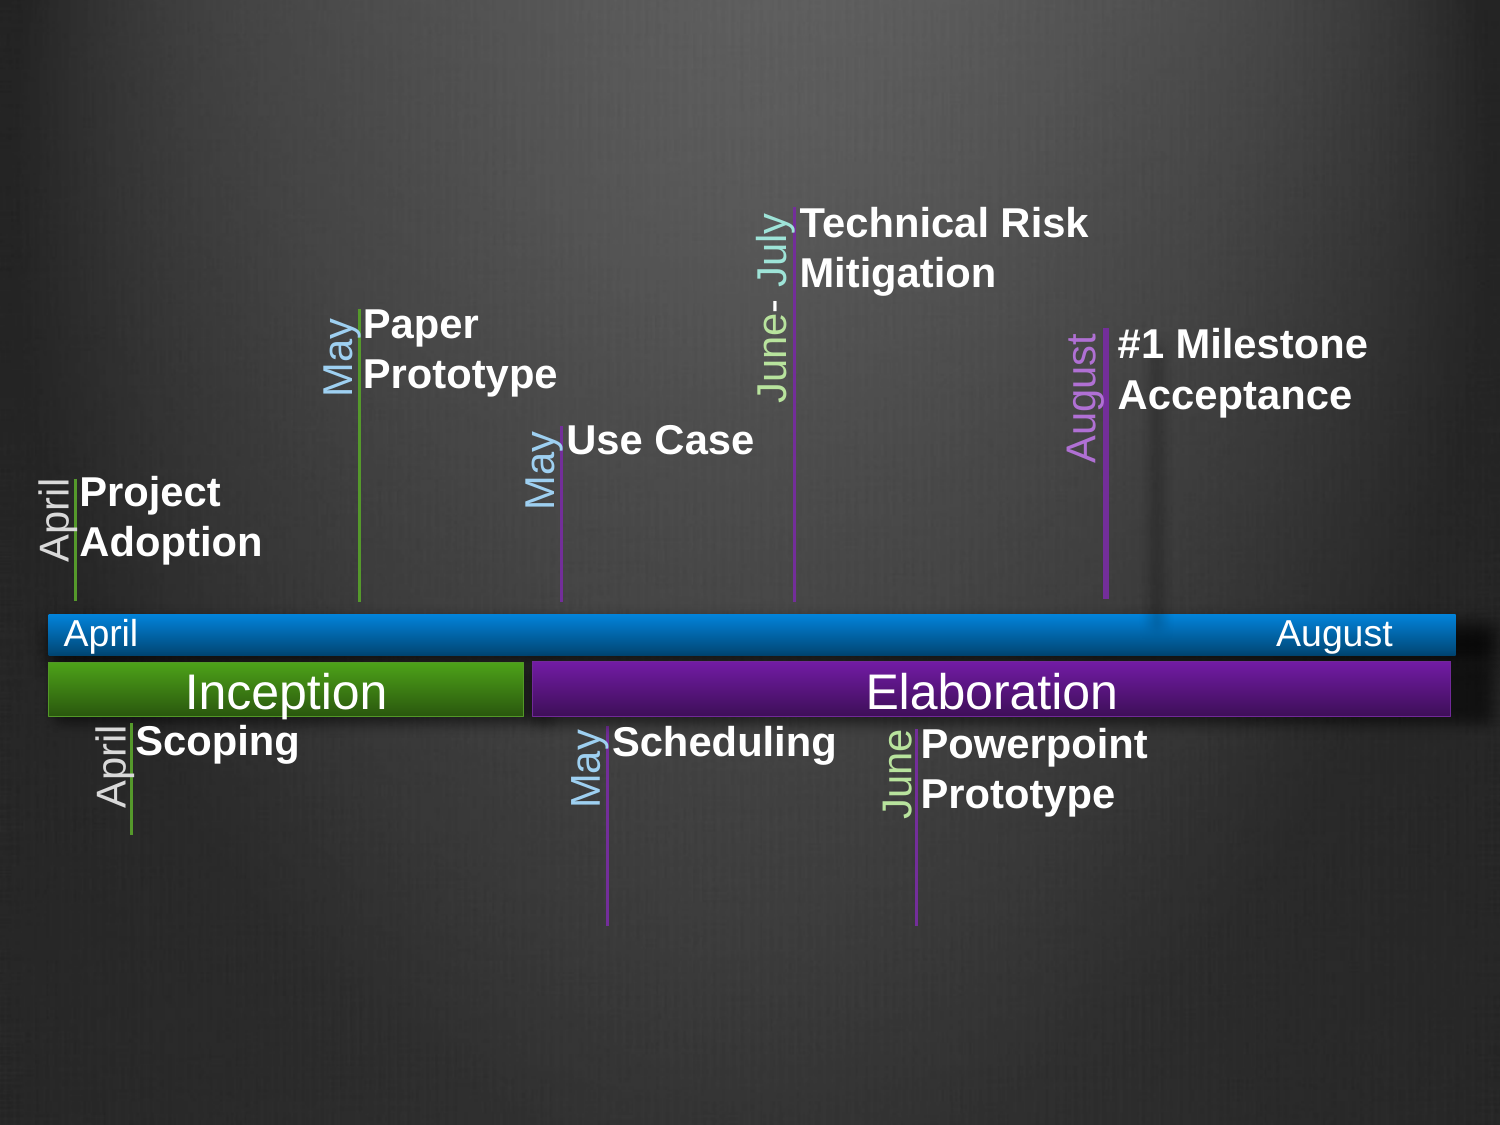

Technical Risk Mitigation
June- July
Paper Prototype
#1 Milestone
Acceptance
May
August
Use Case
May
Project Adoption
April
April
August

Elaboration
Inception
Scoping
Scheduling
Powerpoint Prototype
April
May
June